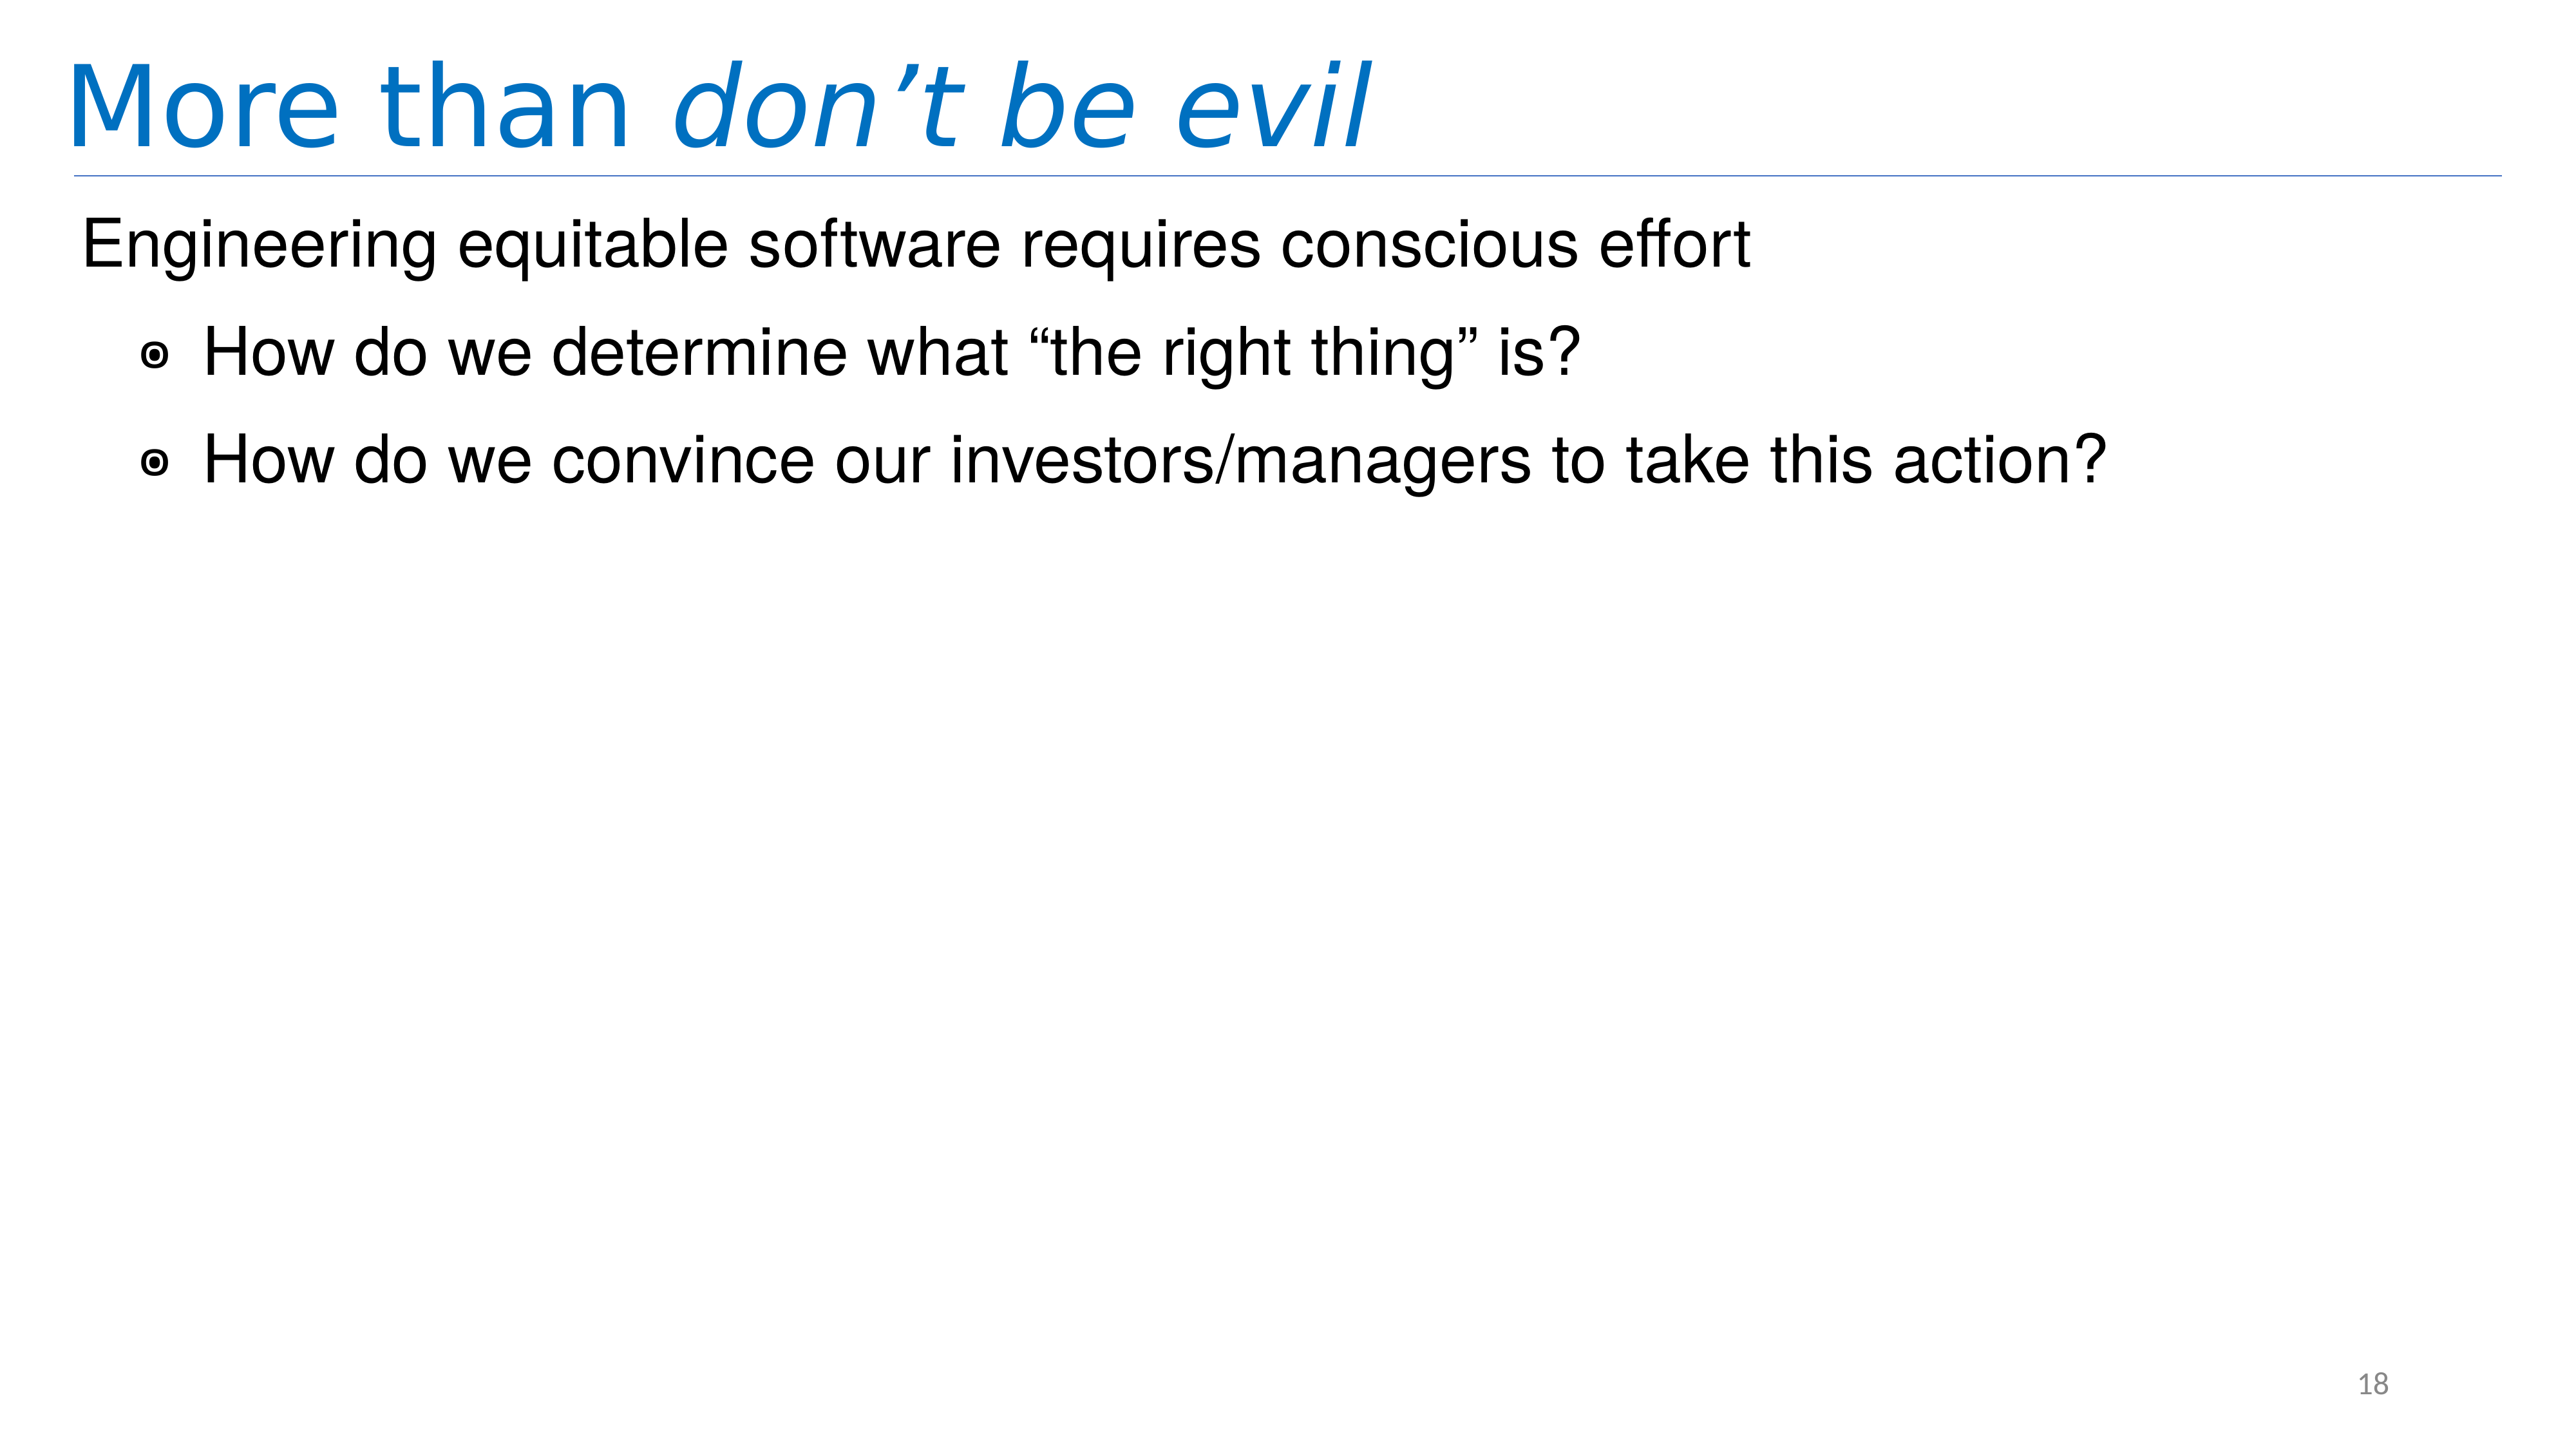

# More than don’t be evil
Engineering equitable software requires conscious effort
How do we determine what “the right thing” is?
How do we convince our investors/managers to take this action?
18